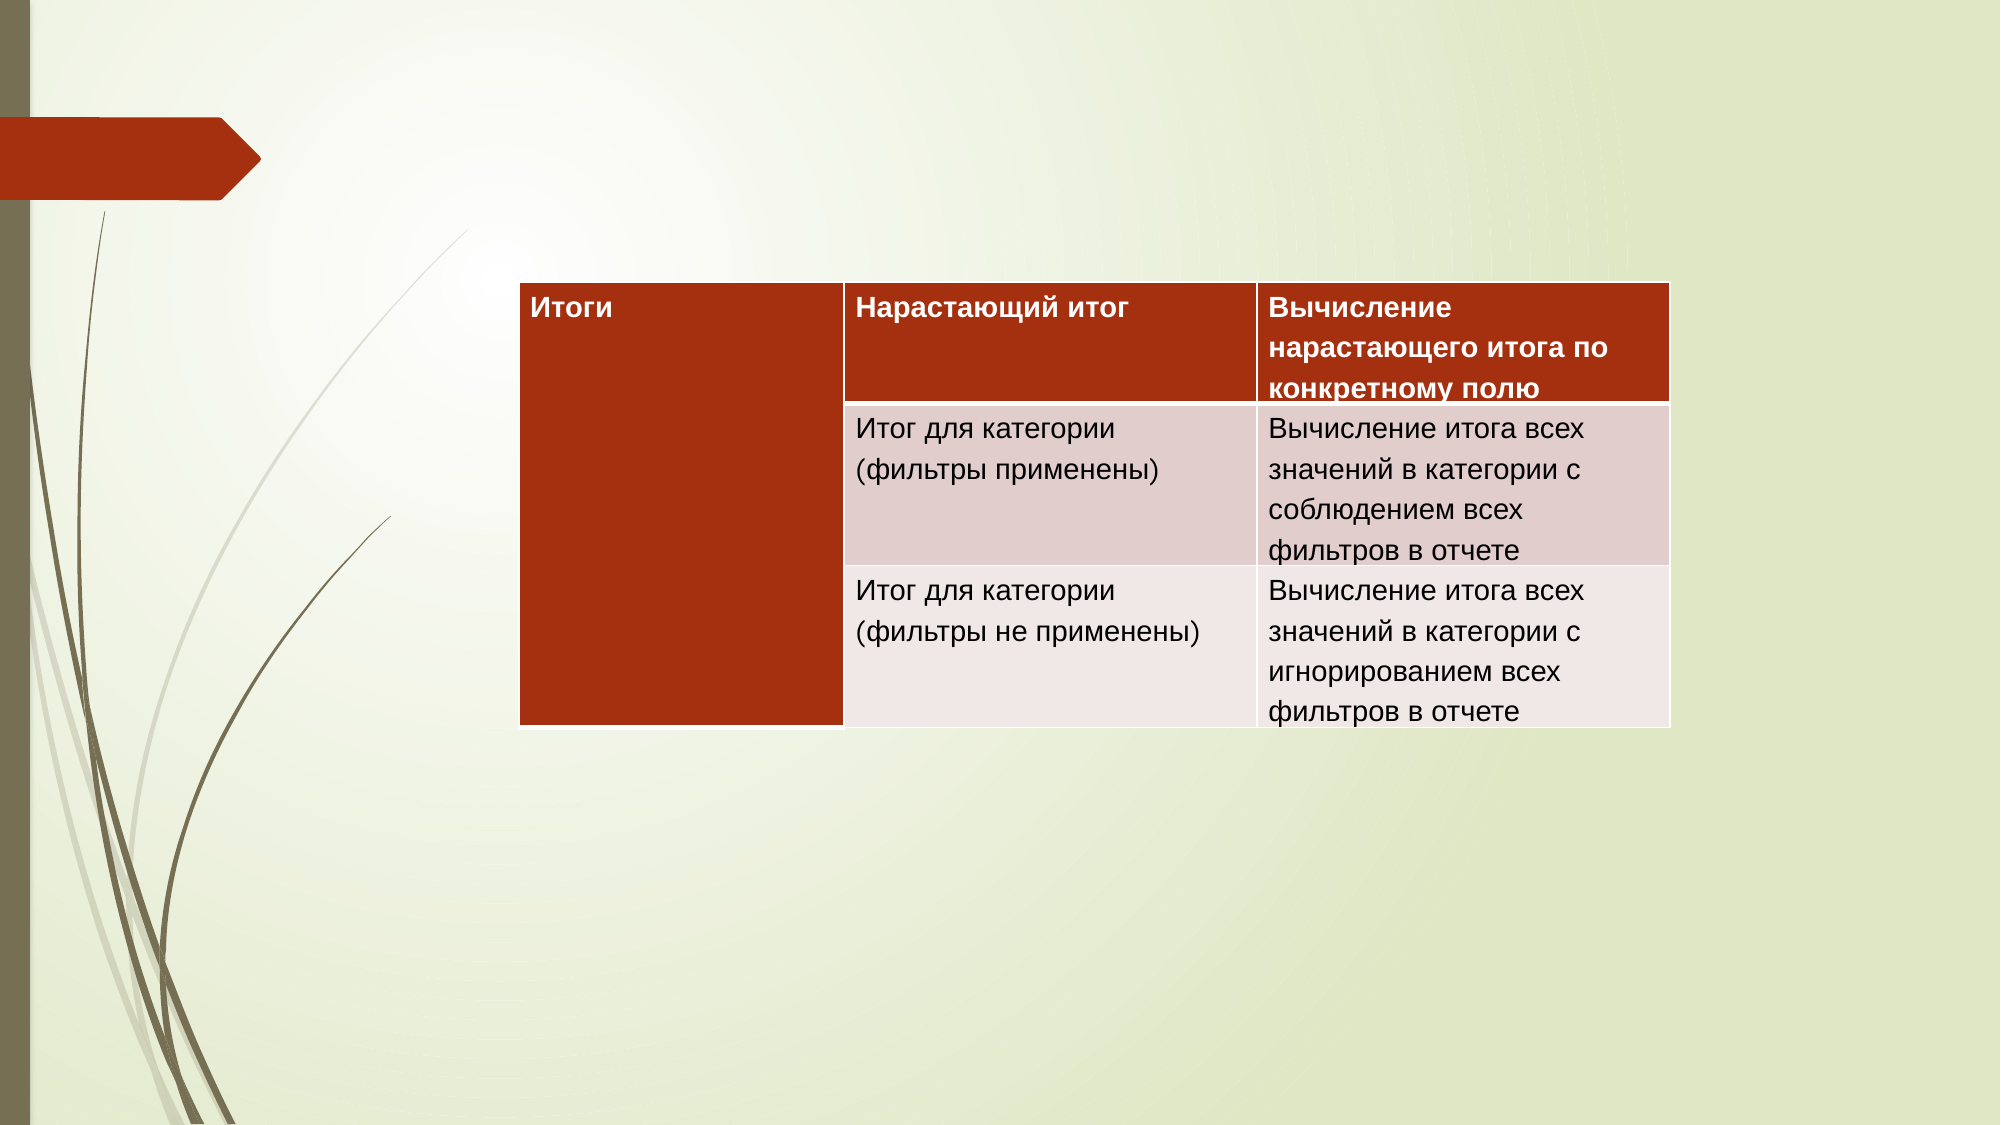

| Итоги | Нарастающий итог | Вычисление нарастающего итога по конкретному полю |
| --- | --- | --- |
|  | Итог для категории (фильтры применены) | Вычисление итога всех значений в категории с соблюдением всех фильтров в отчете |
|  | Итог для категории (фильтры не применены) | Вычисление итога всех значений в категории с игнорированием всех фильтров в отчете |